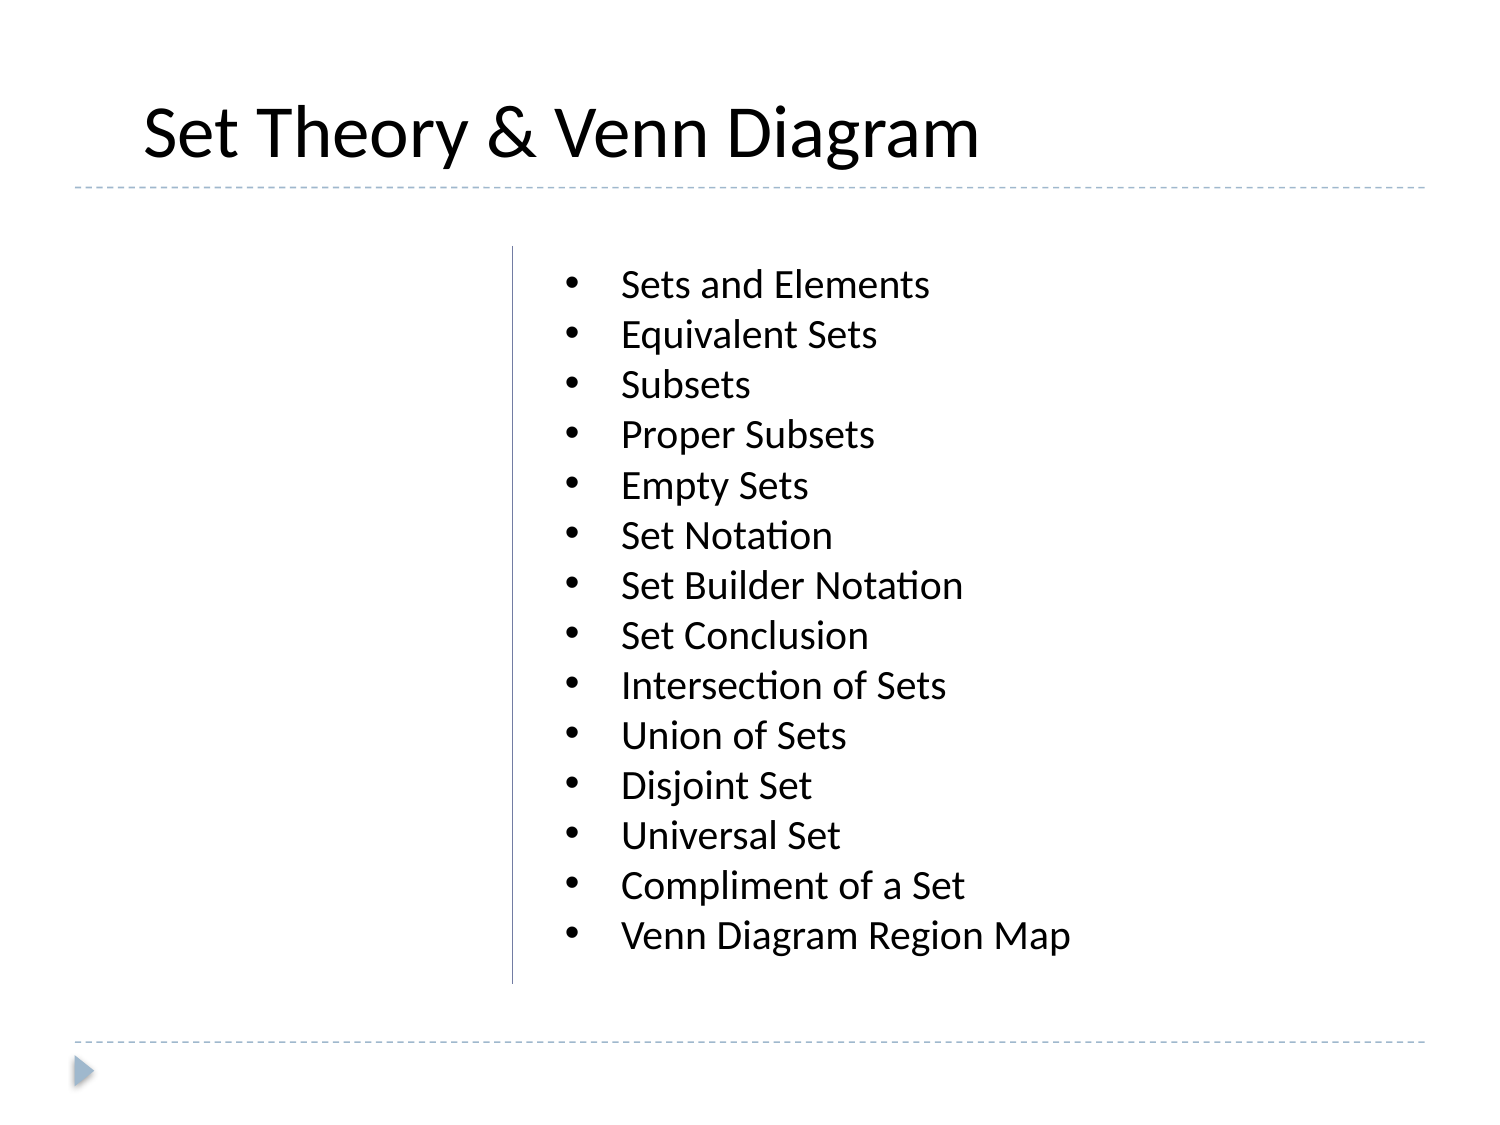

Set Theory & Venn Diagram
Sets and Elements
Equivalent Sets
Subsets
Proper Subsets
Empty Sets
Set Notation
Set Builder Notation
Set Conclusion
Intersection of Sets
Union of Sets
Disjoint Set
Universal Set
Compliment of a Set
Venn Diagram Region Map